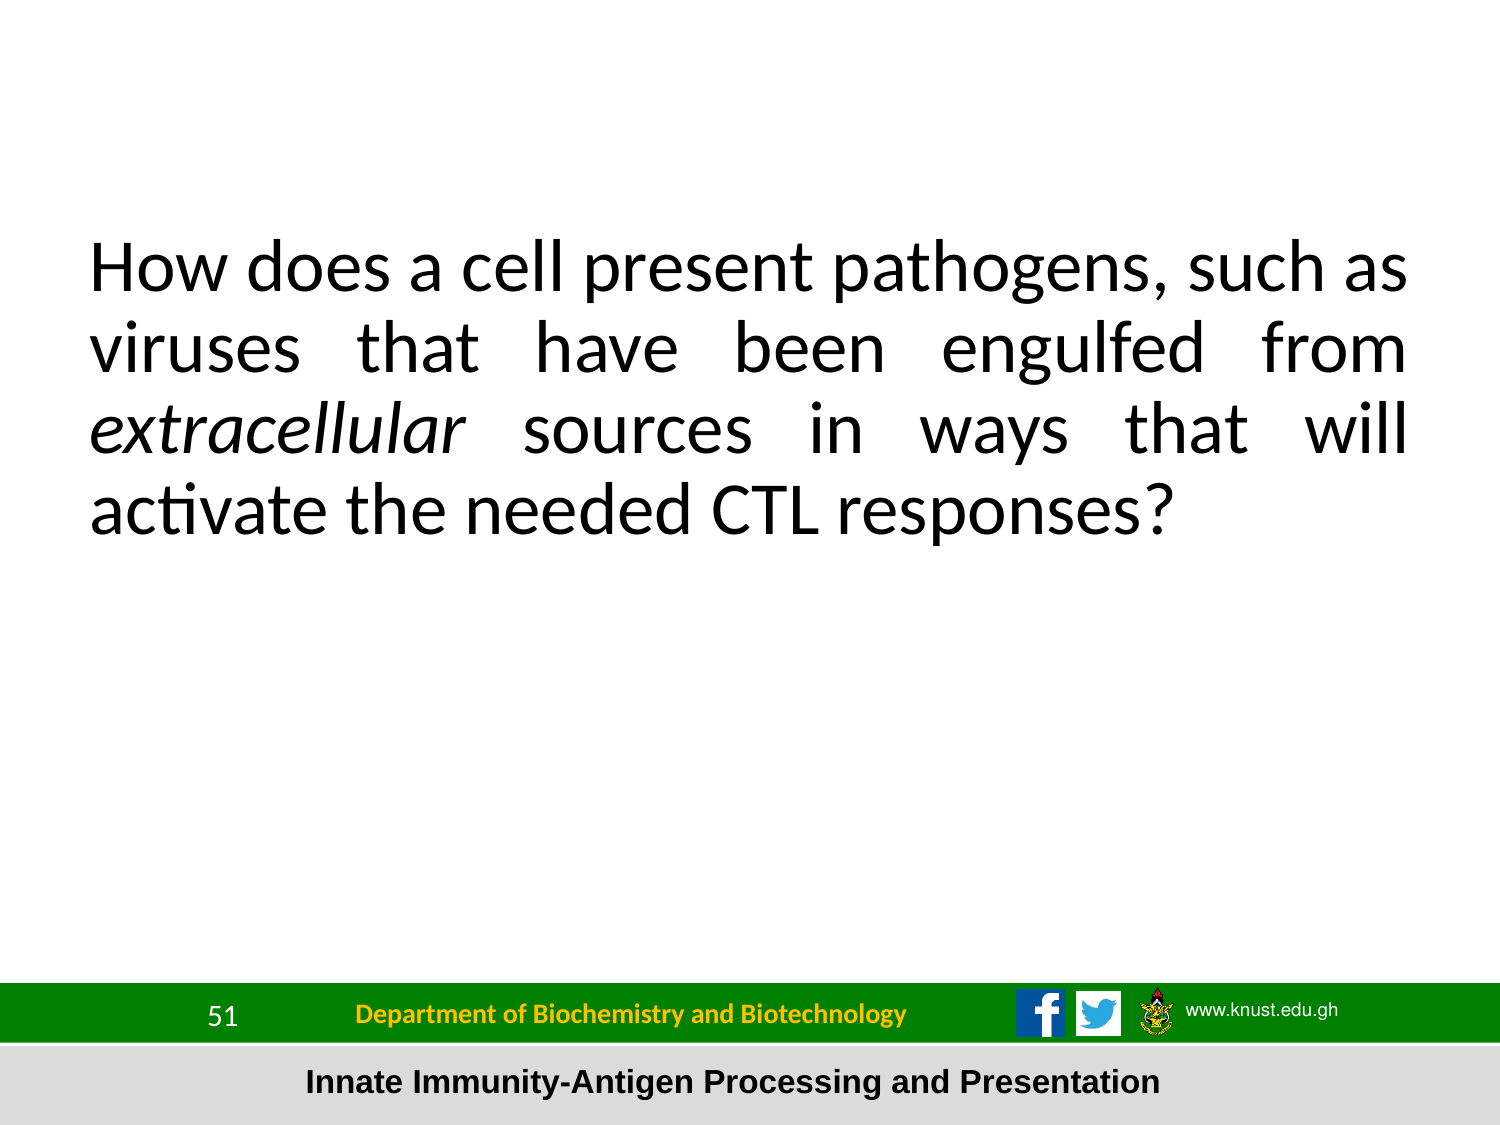

How does a cell present pathogens, such as viruses that have been engulfed from extracellular sources in ways that will activate the needed CTL responses?

Department of Biochemistry and Biotechnology
51
Innate Immunity-Antigen Processing and Presentation